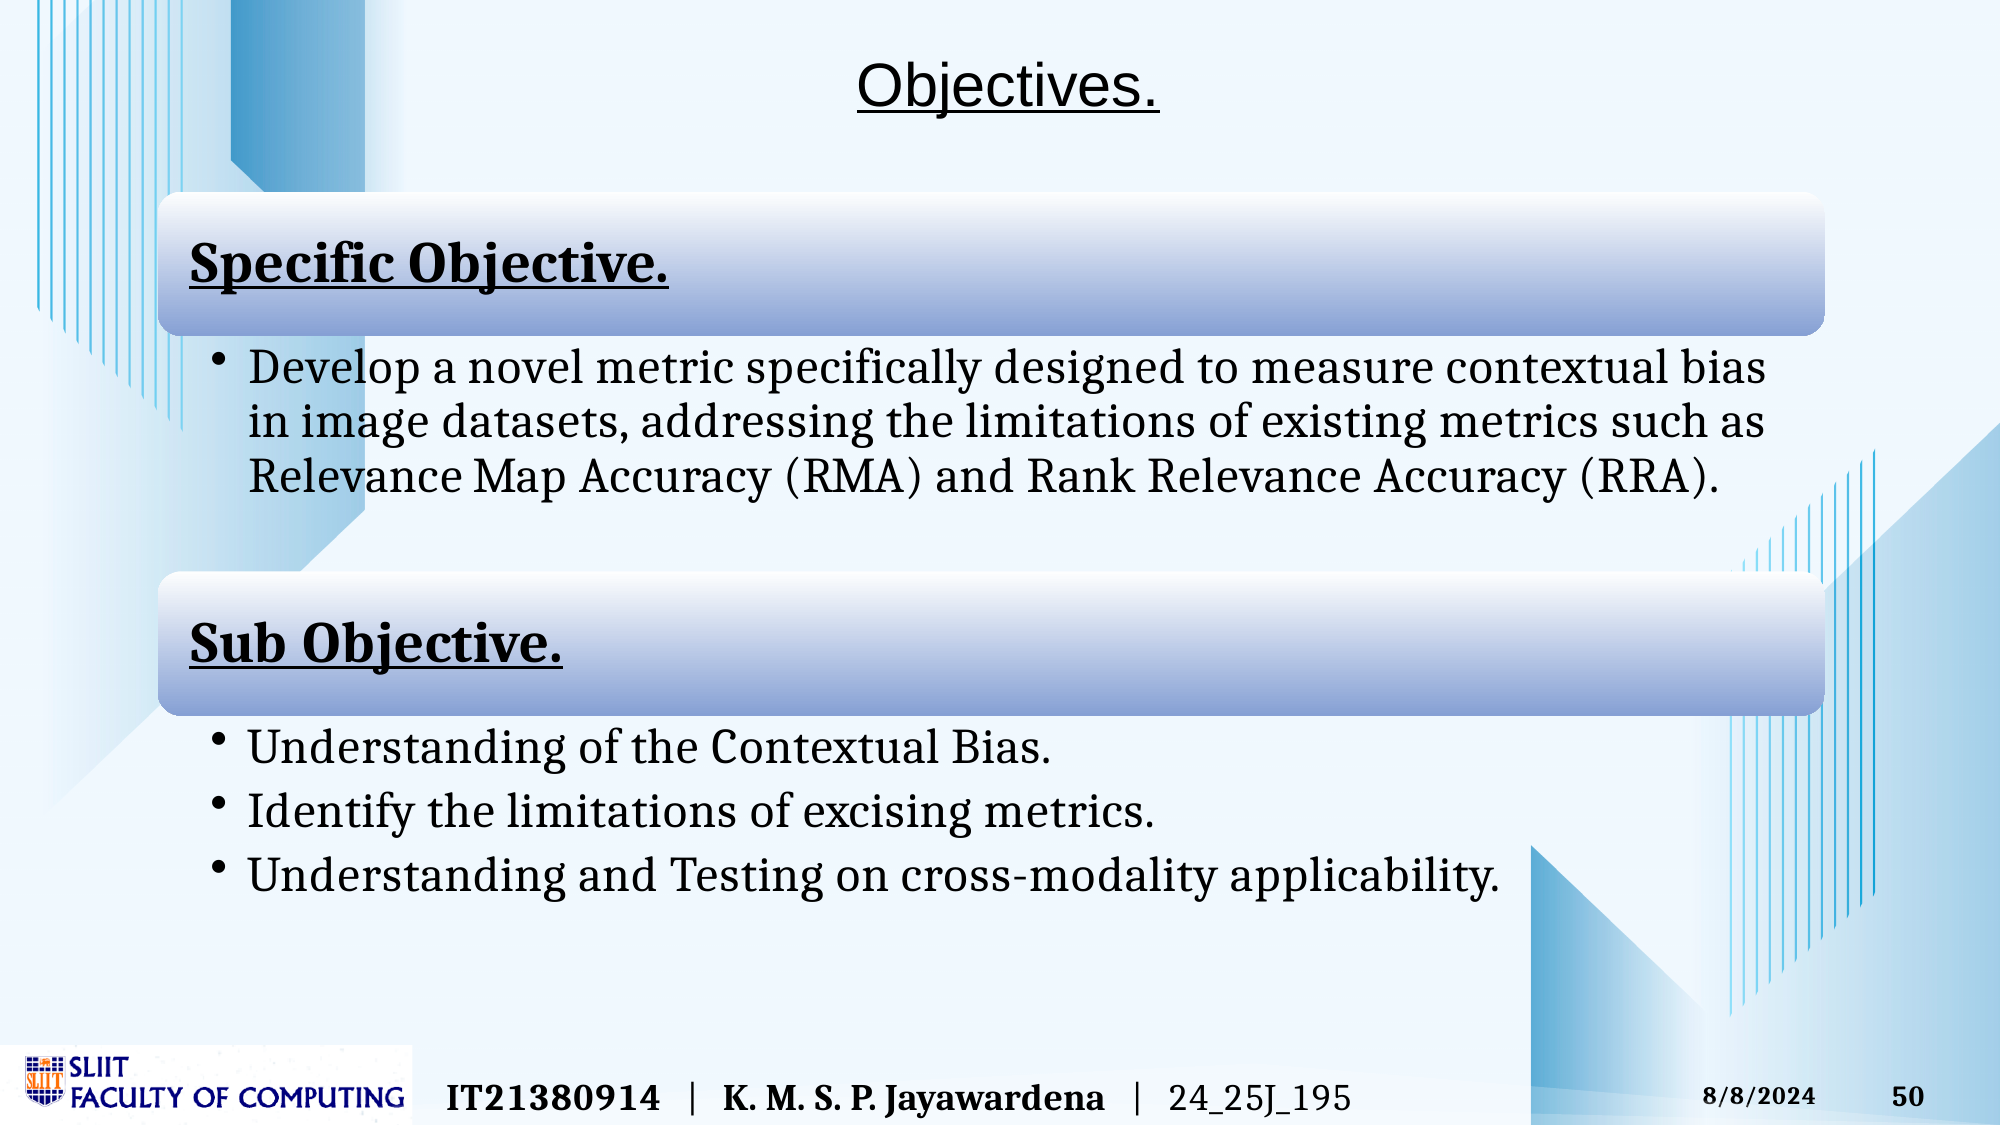

# Objectives.
Specific Objective.
Develop a novel metric specifically designed to measure contextual bias in image datasets, addressing the limitations of existing metrics such as Relevance Map Accuracy (RMA) and Rank Relevance Accuracy (RRA).

Sub Objective.
Understanding of the Contextual Bias.
Identify the limitations of excising metrics.
Understanding and Testing on cross-modality applicability.
IT21380914   |   K. M. S. P. Jayawardena   |   24_25J_195